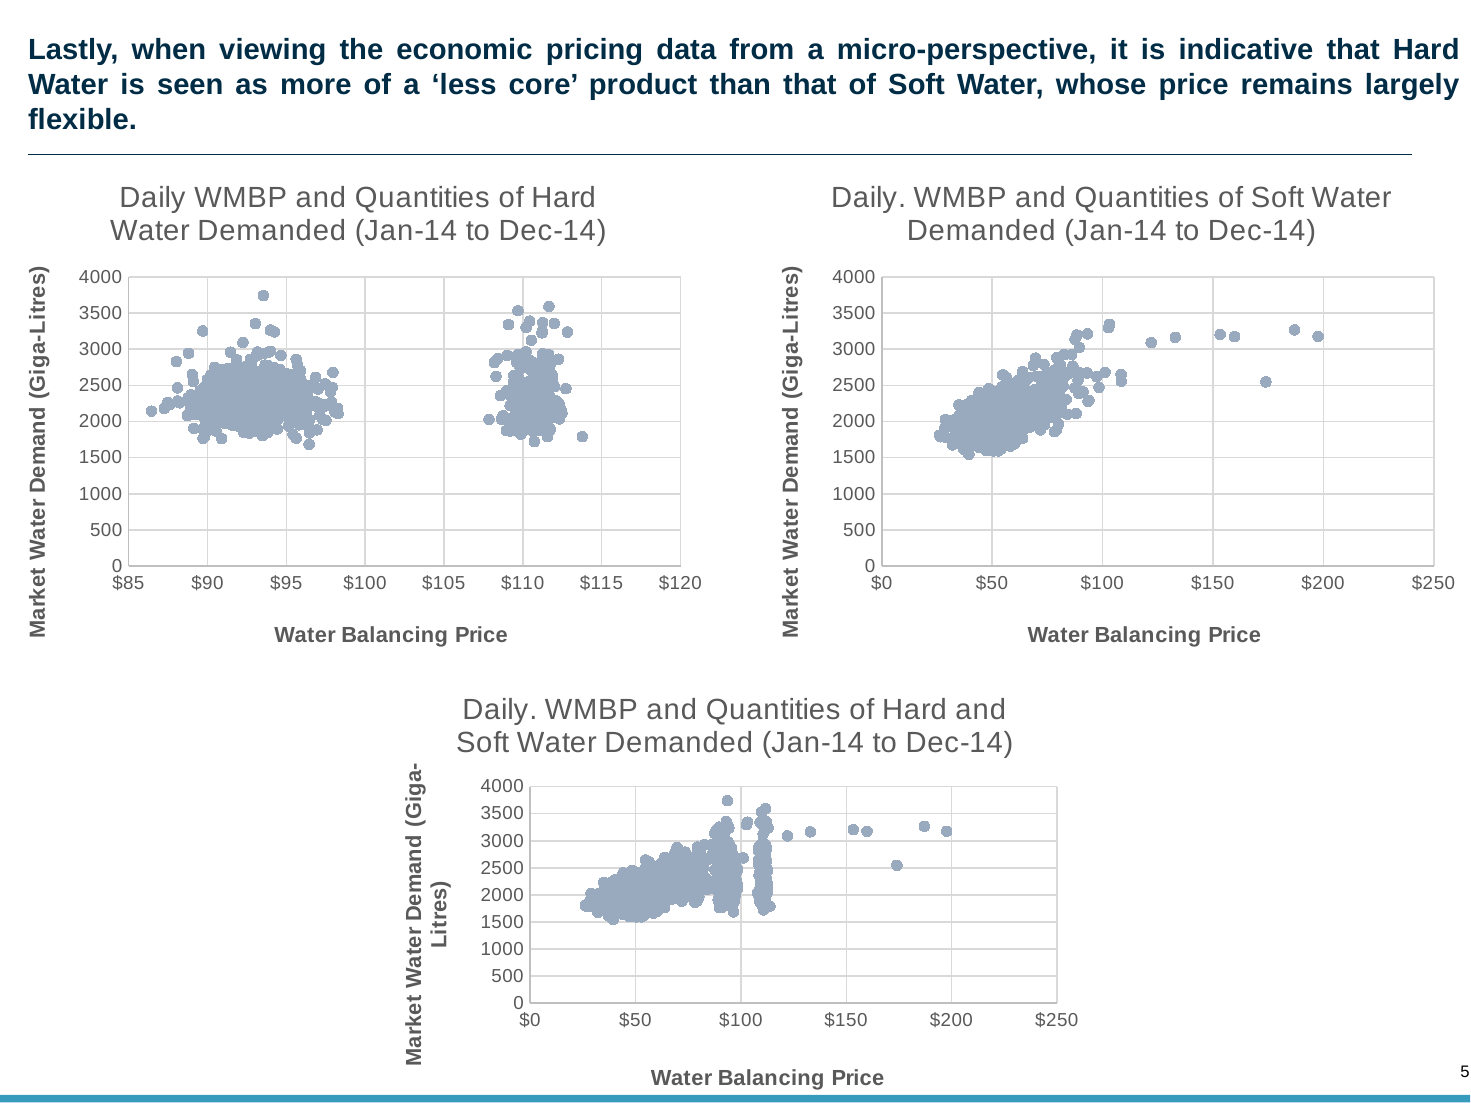

# Lastly, when viewing the economic pricing data from a micro-perspective, it is indicative that Hard Water is seen as more of a ‘less core’ product than that of Soft Water, whose price remains largely flexible.

### Chart: Daily. WMBP and Quantities of Soft Water Demanded (Jan-14 to Dec-14)

| Category |  |
|---|---|

### Chart: Daily WMBP and Quantities of Hard Water Demanded (Jan-14 to Dec-14)

| Category |  |
|---|---|

### Chart: Daily. WMBP and Quantities of Hard and Soft Water Demanded (Jan-14 to Dec-14)

| Category |  |
|---|---|